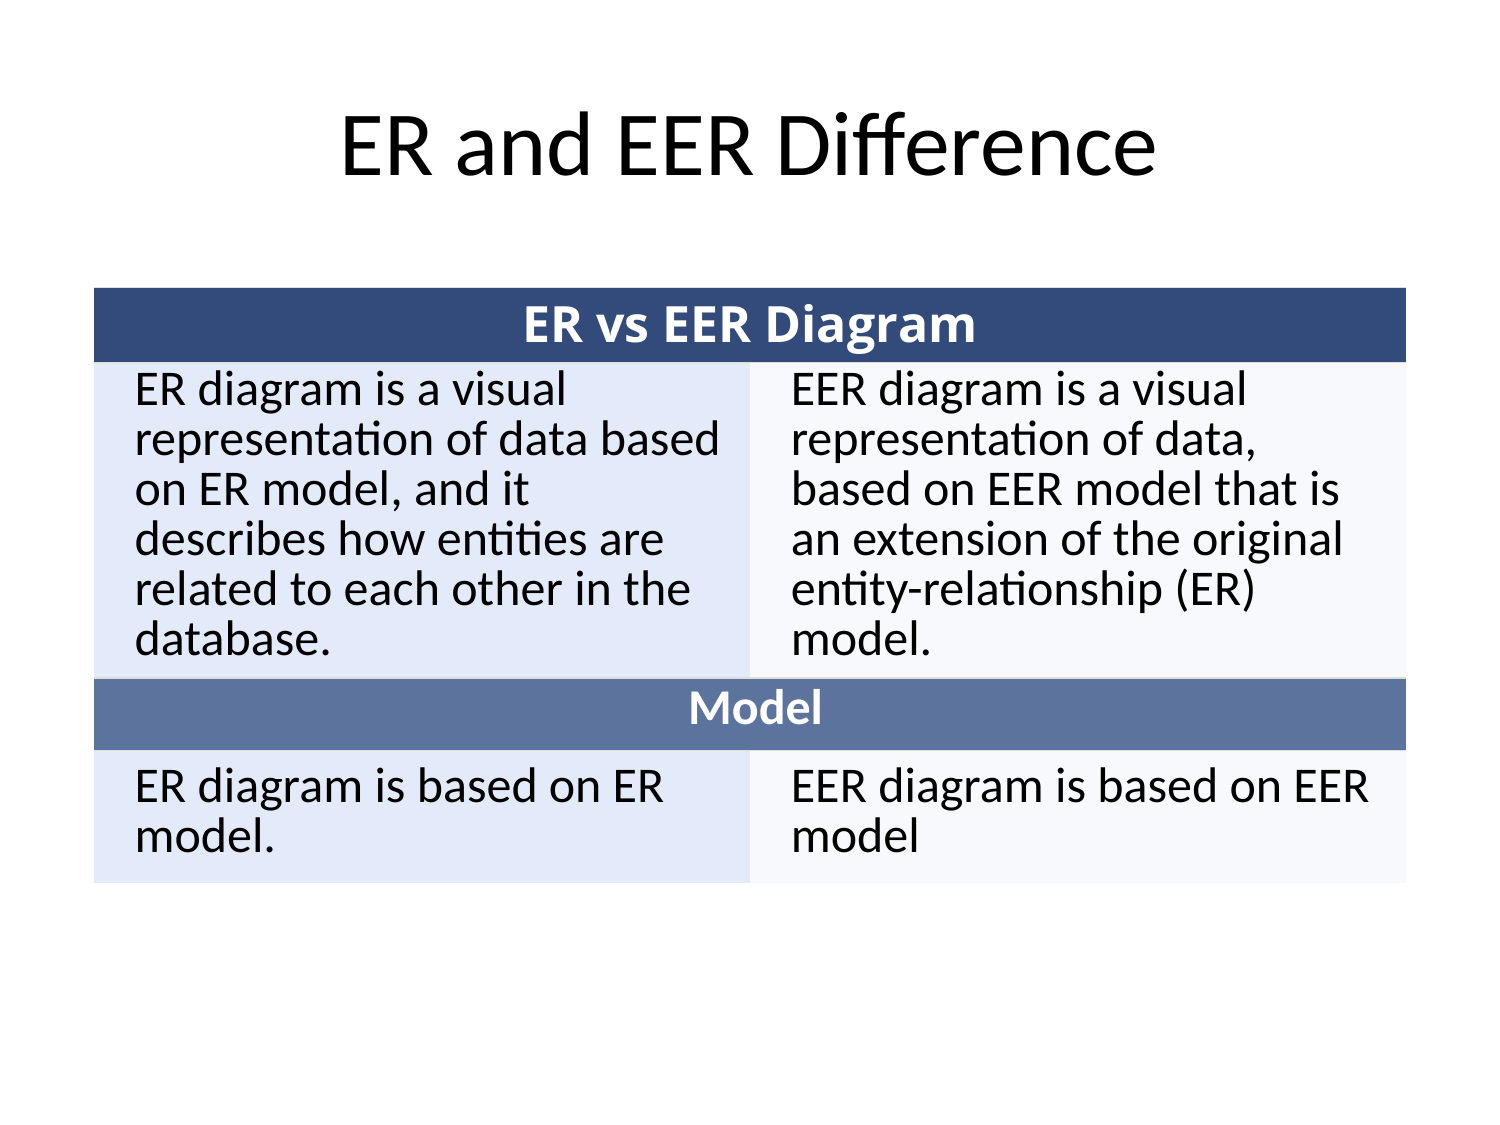

# ER and EER Difference
| ER vs EER Diagram |  |
| --- | --- |
| ER diagram is a visual representation of data based on ER model, and it describes how entities are related to each other in the database. | EER diagram is a visual representation of data, based on EER model that is an extension of the original entity-relationship (ER) model. |
| Model |  |
| ER diagram is based on ER model. | EER diagram is based on EER model |